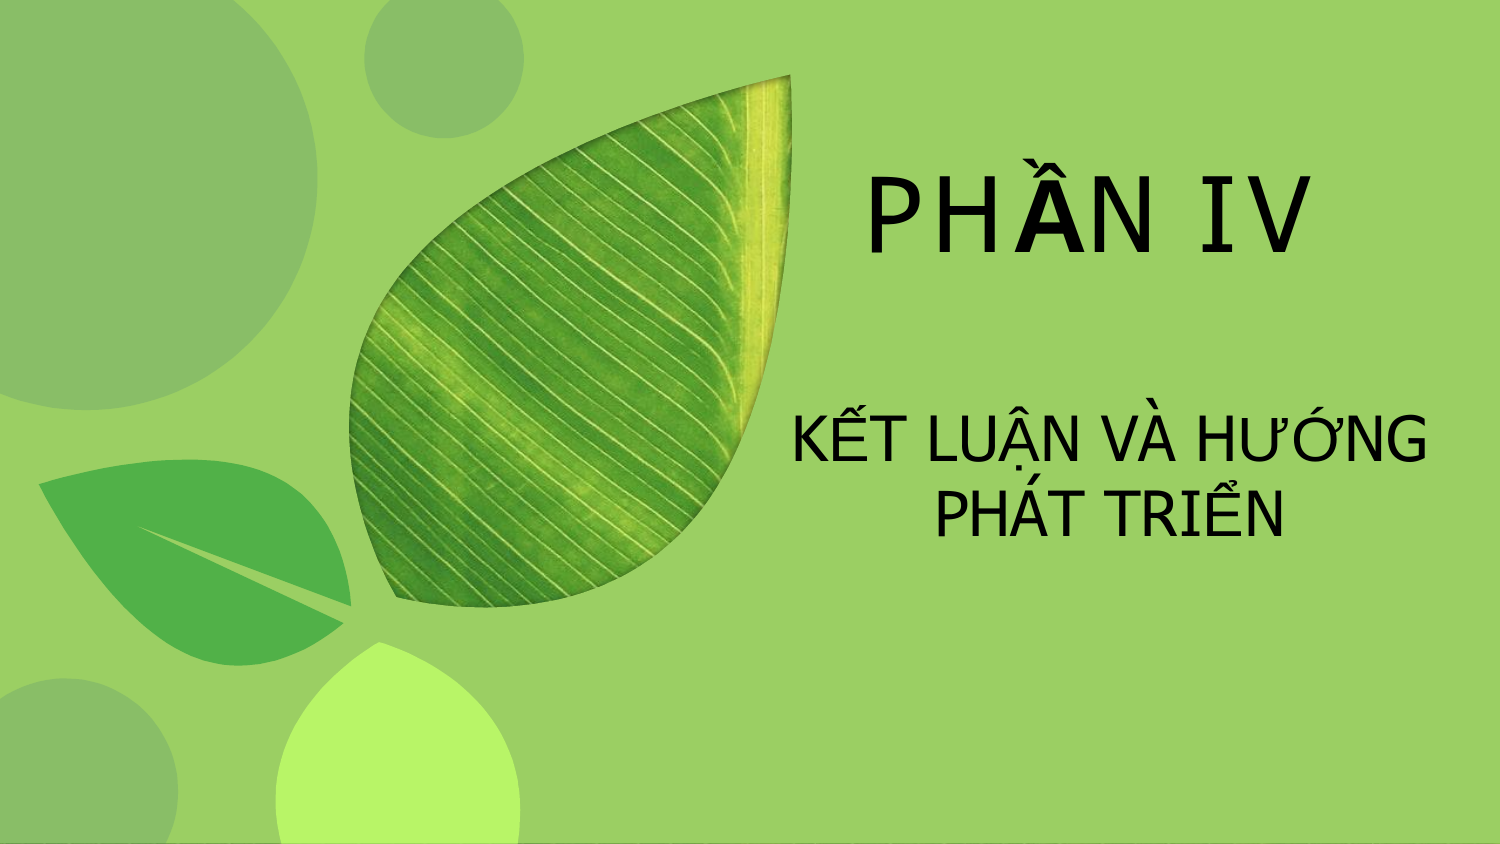

PHẦN IV
KẾT LUẬN VÀ HƯỚNG PHÁT TRIỂN